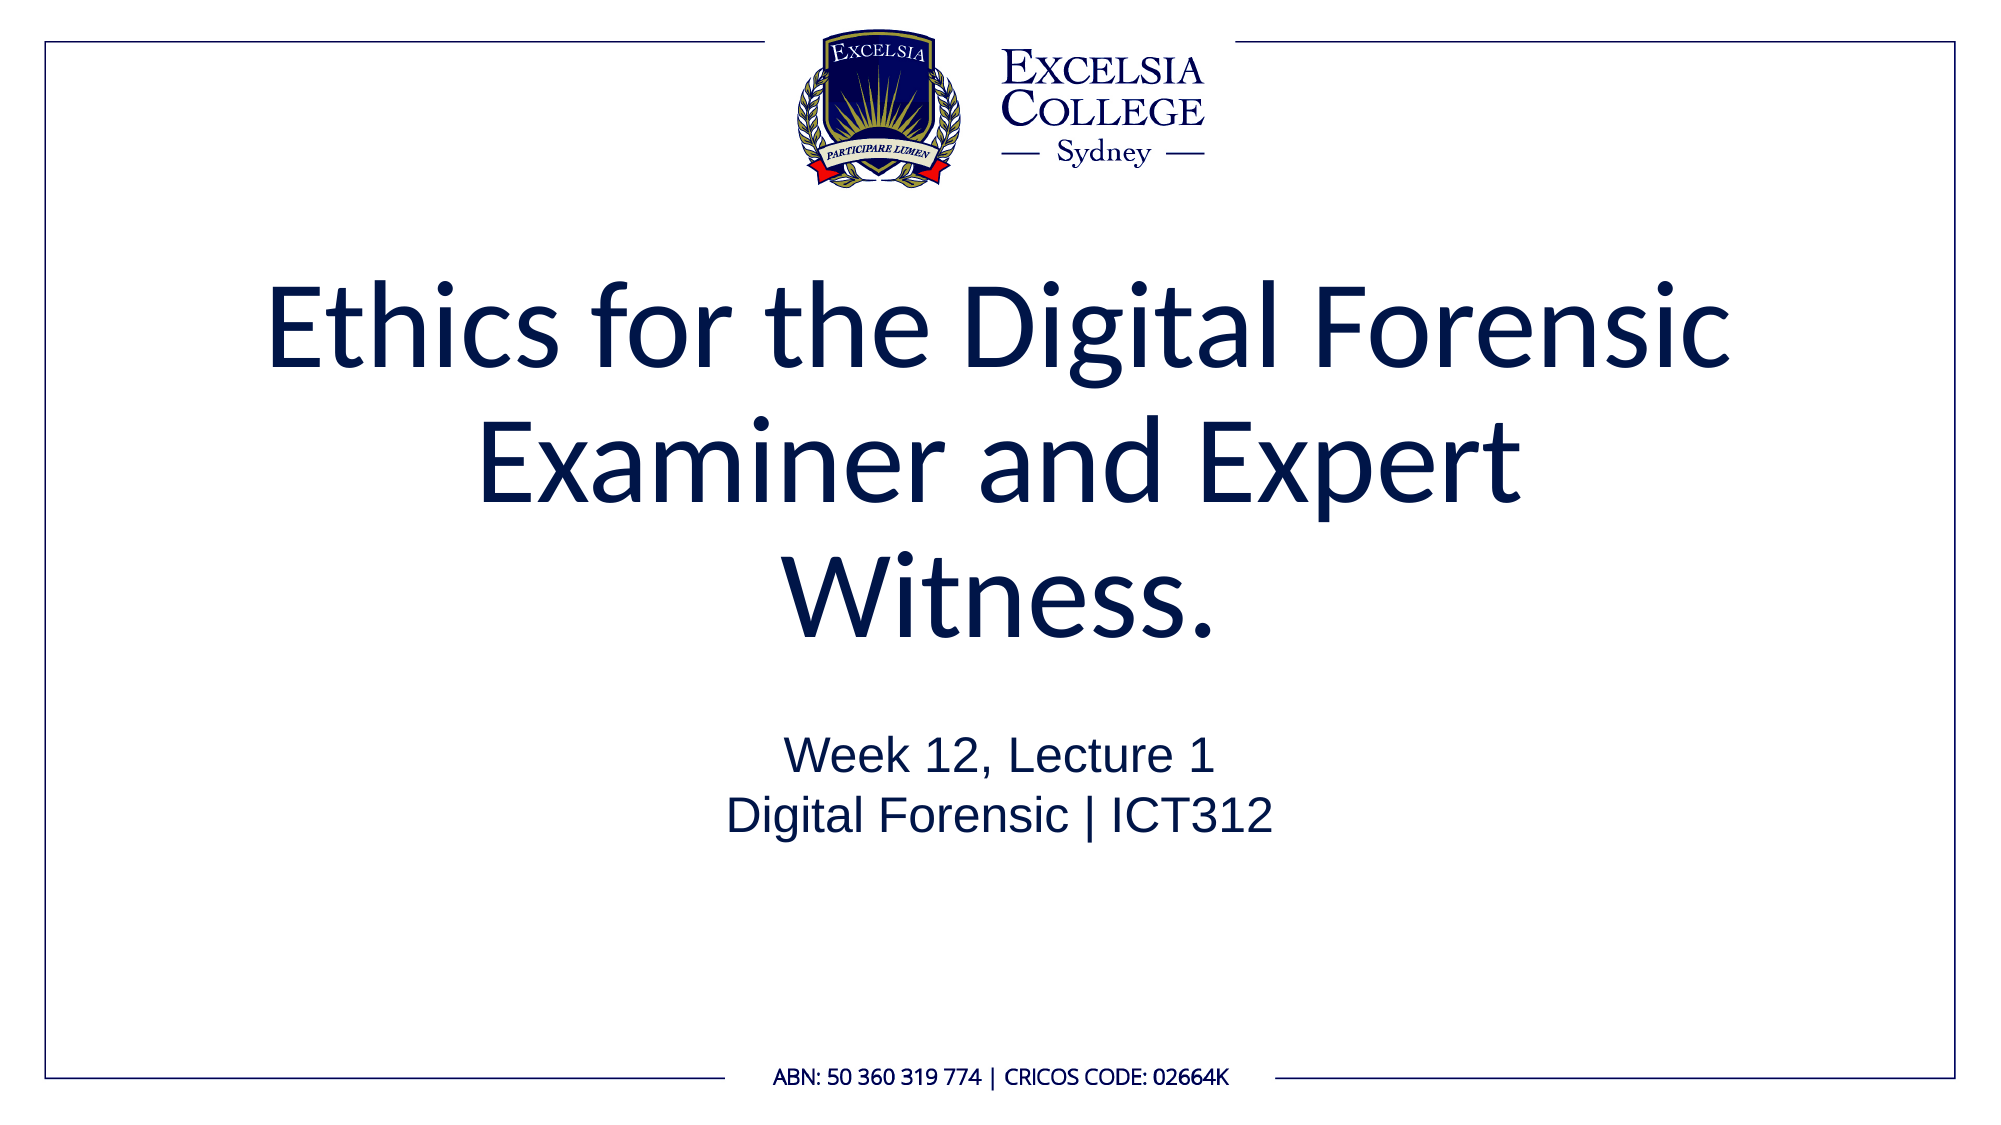

# Ethics for the Digital Forensic Examiner and Expert Witness.
Week 12, Lecture 1
Digital Forensic | ICT312